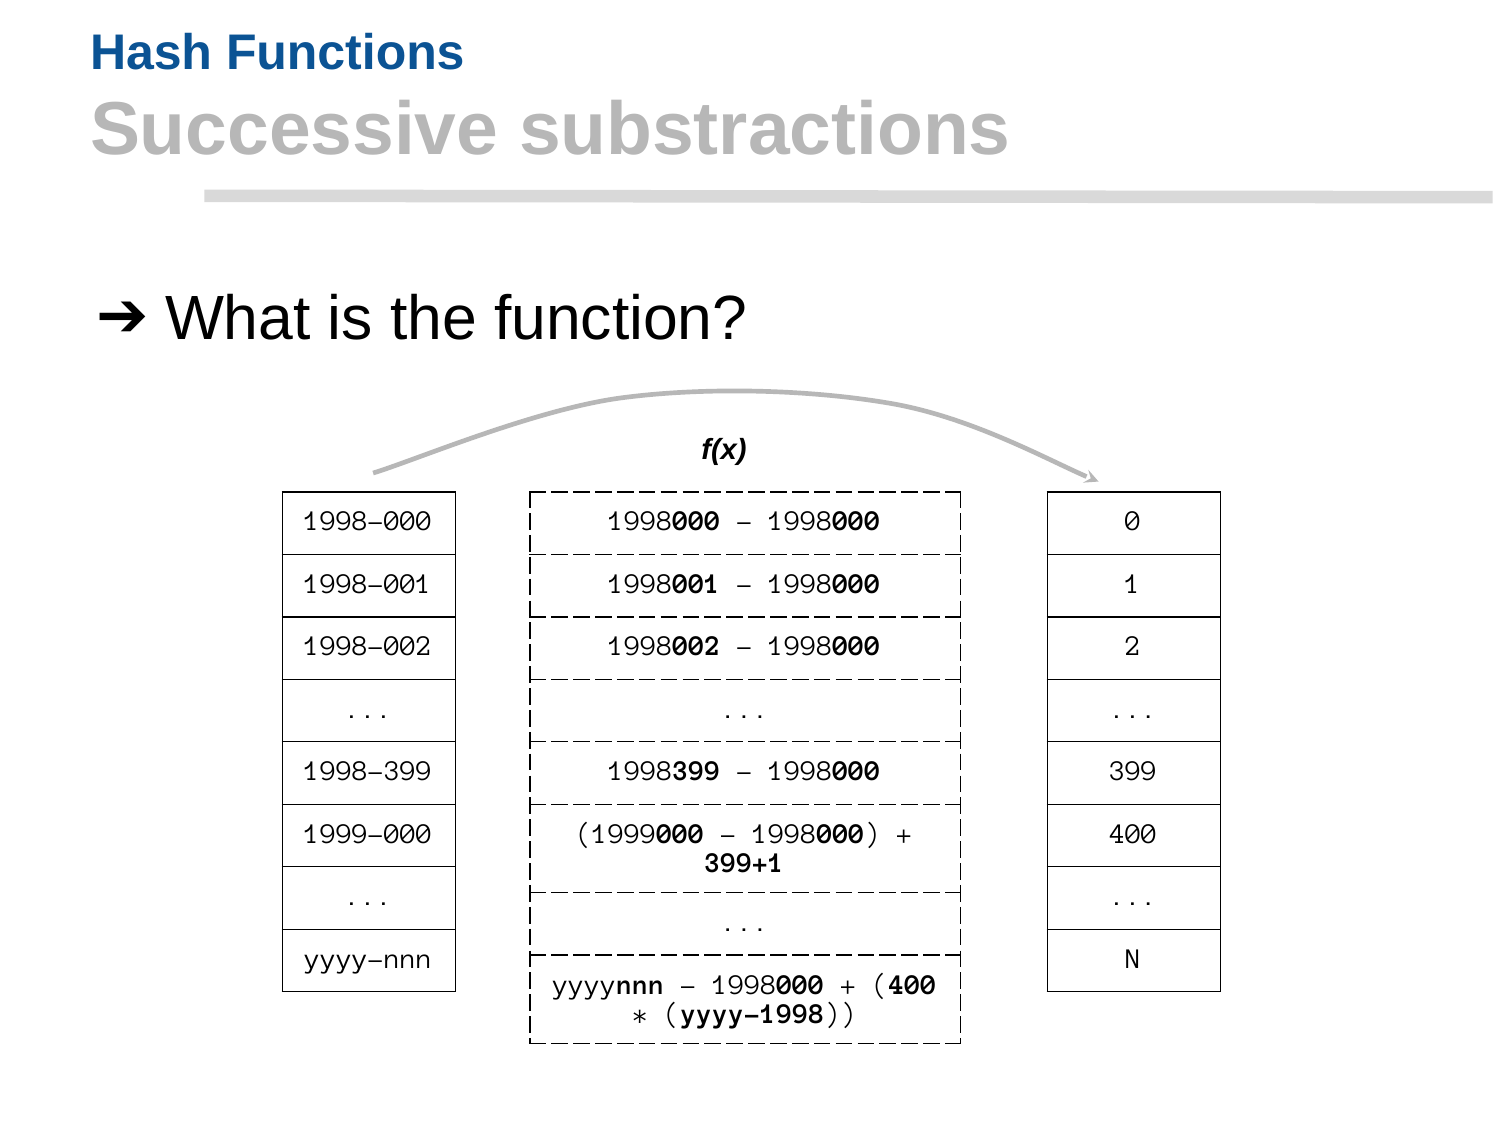

# Hash Functions
Successive substractions
What is the function?

f(x)
| 1998-000 |
| --- |
| 1998-001 |
| 1998-002 |
| ... |
| 1998-399 |
| 1999-000 |
| ... |
| yyyy-nnn |
| 1998000 - 1998000 |
| --- |
| 1998001 - 1998000 |
| 1998002 - 1998000 |
| ... |
| 1998399 - 1998000 |
| (1999000 - 1998000) + 399+1 |
| ... |
| yyyynnn - 1998000 + (400 \* (yyyy-1998)) |
| 0 |
| --- |
| 1 |
| 2 |
| ... |
| 399 |
| 400 |
| ... |
| N |